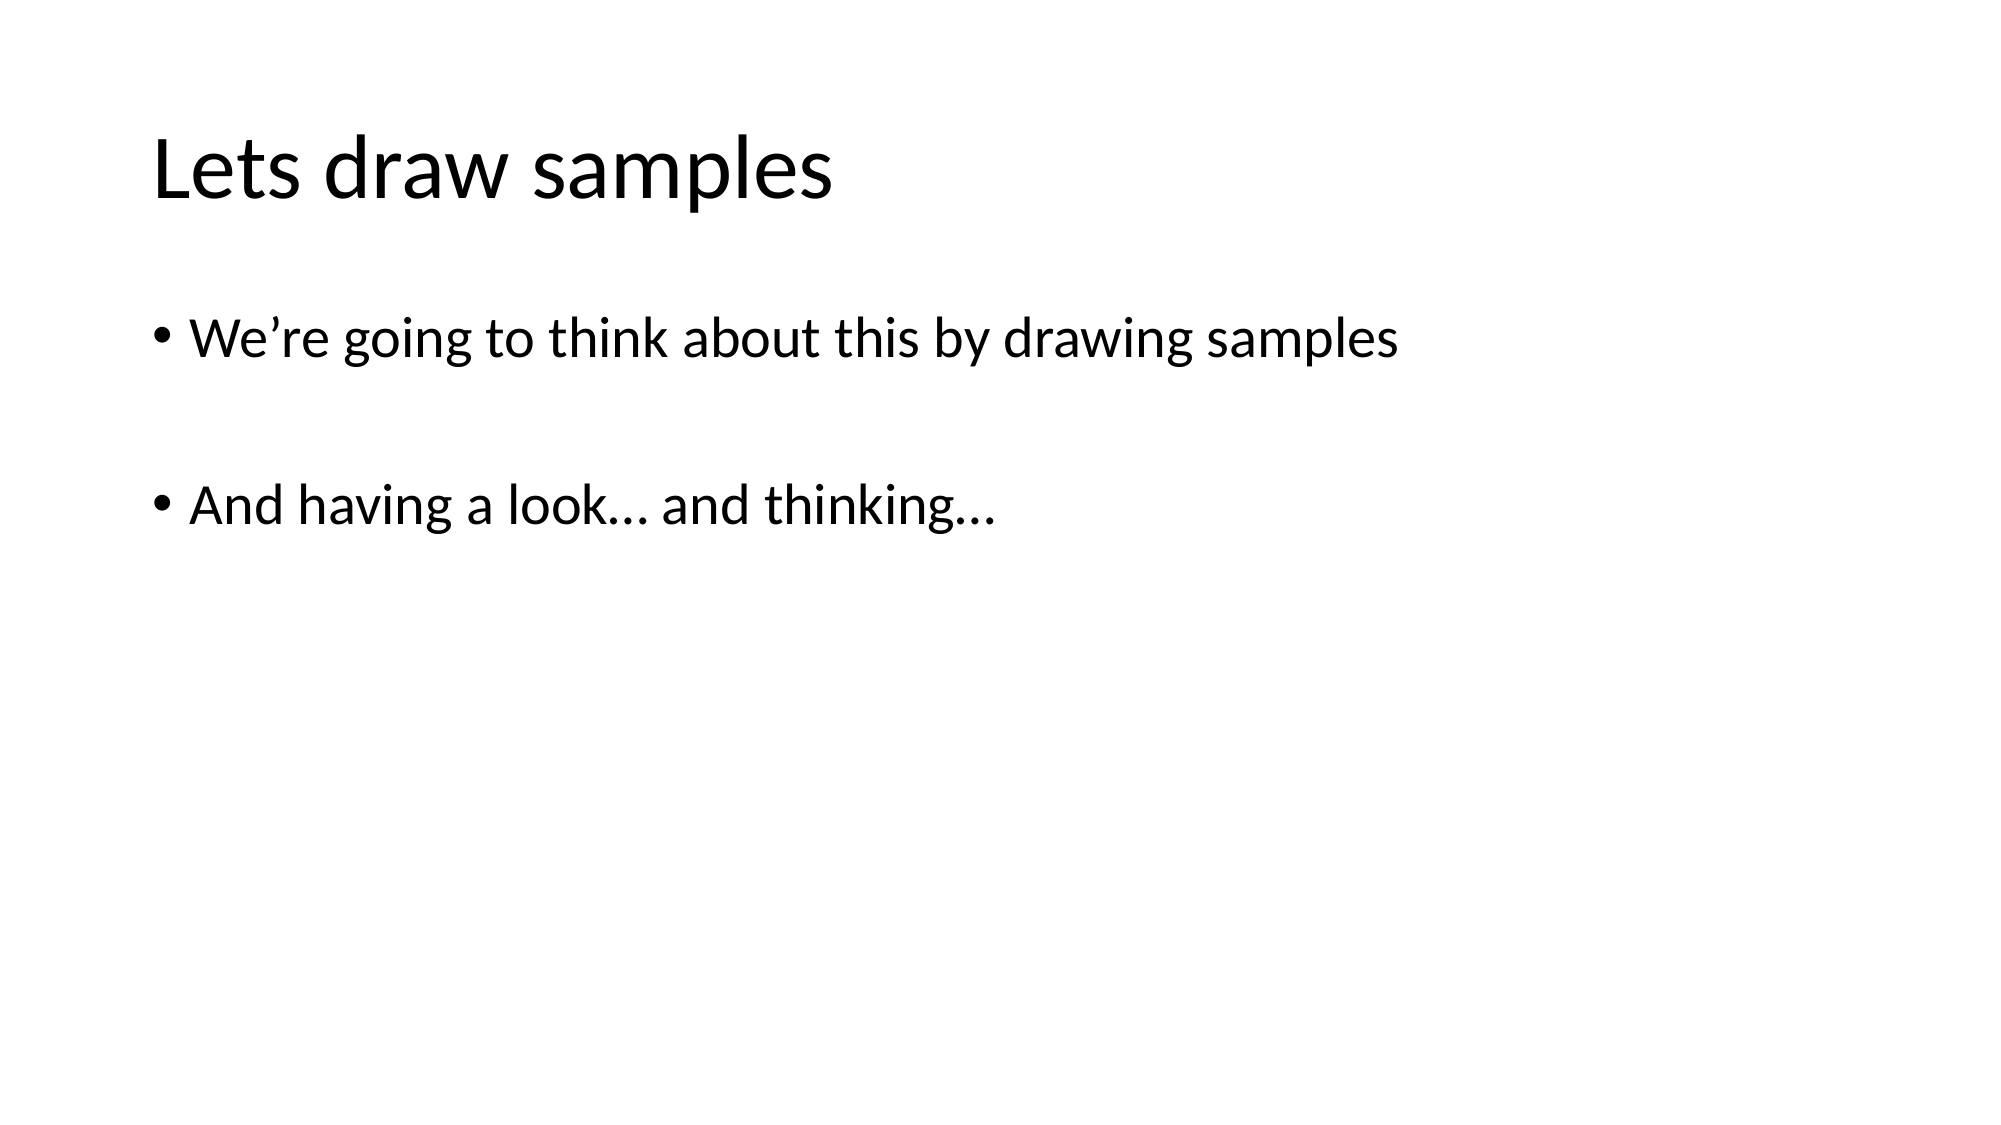

# Lets draw samples
We’re going to think about this by drawing samples

And having a look… and thinking…